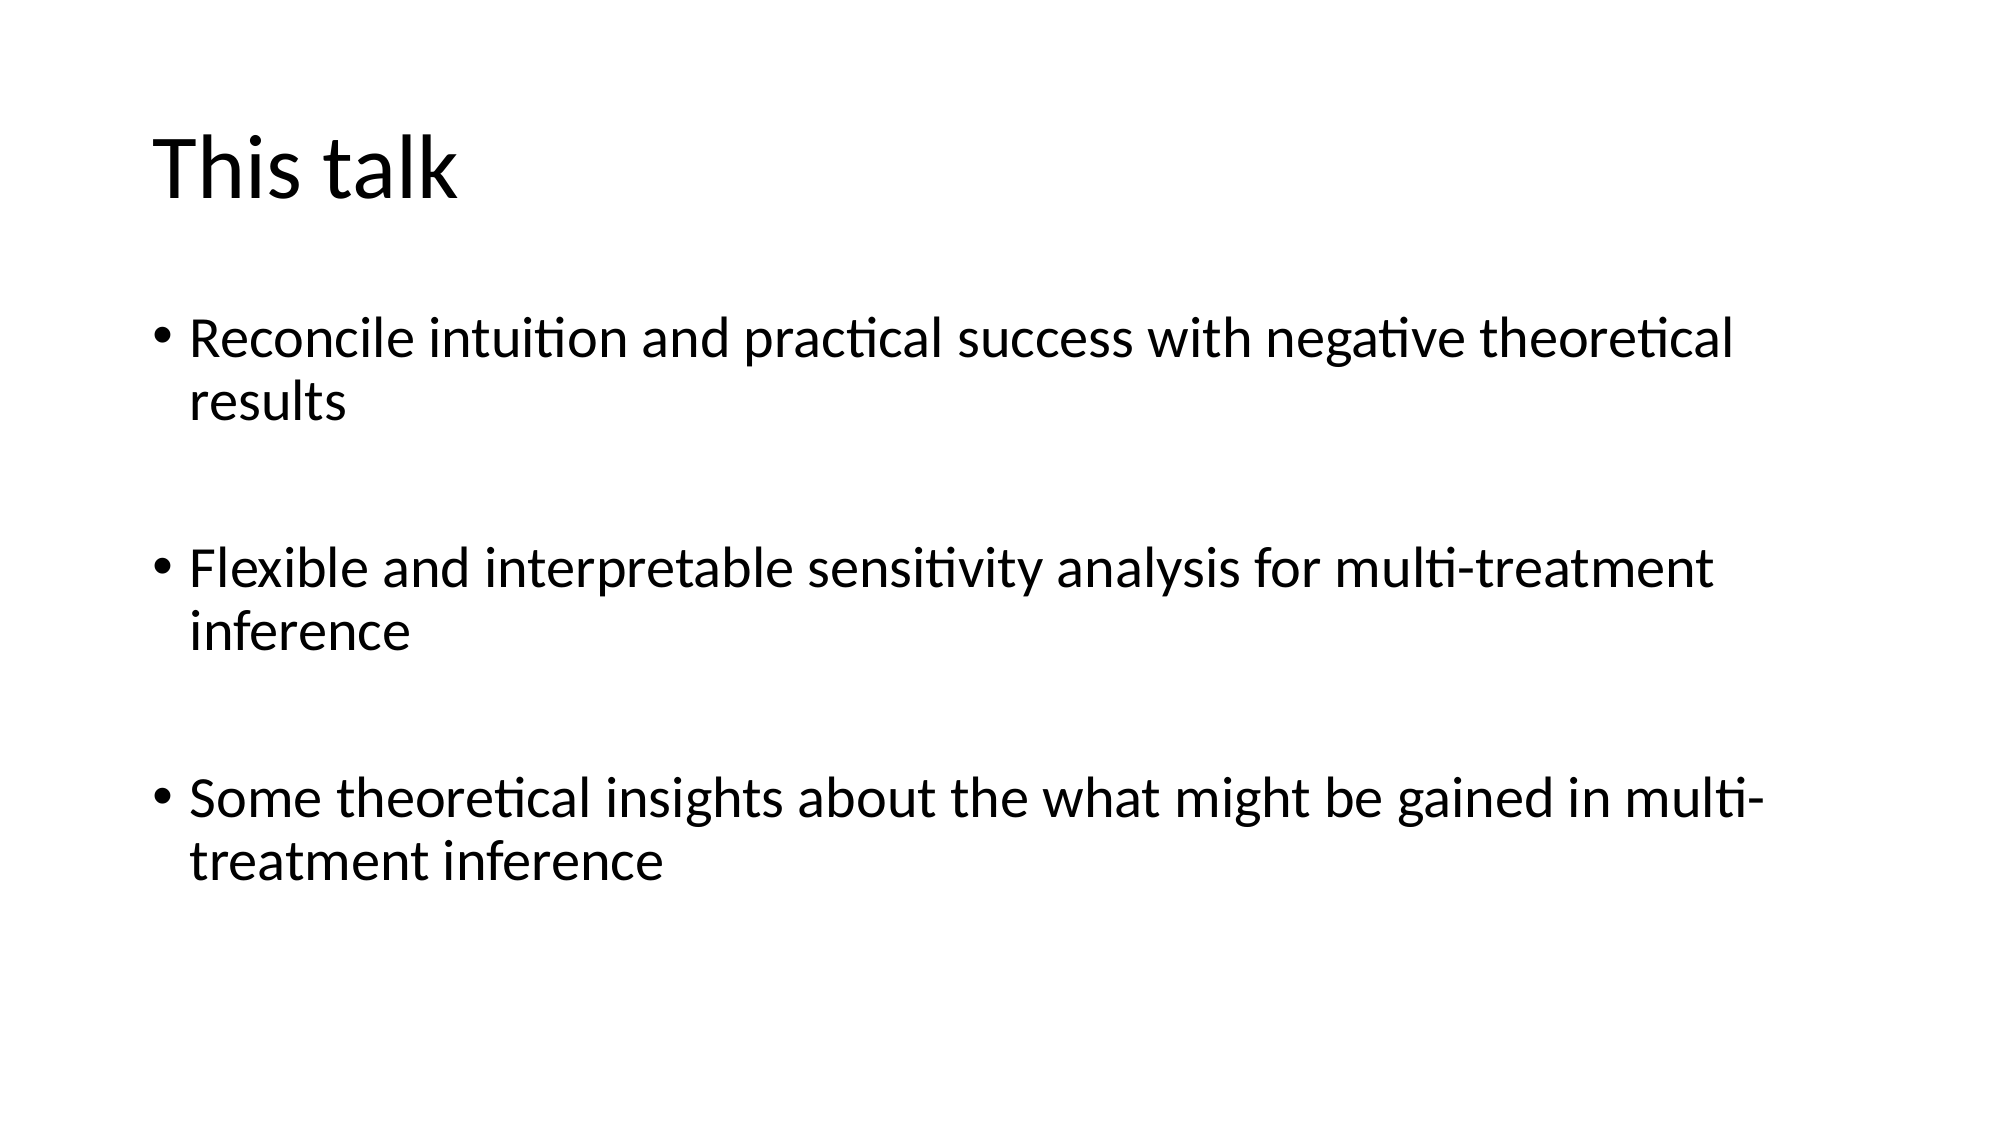

# This talk
Reconcile intuition and practical success with negative theoretical results

Flexible and interpretable sensitivity analysis for multi-treatment inference

Some theoretical insights about the what might be gained in multi-treatment inference